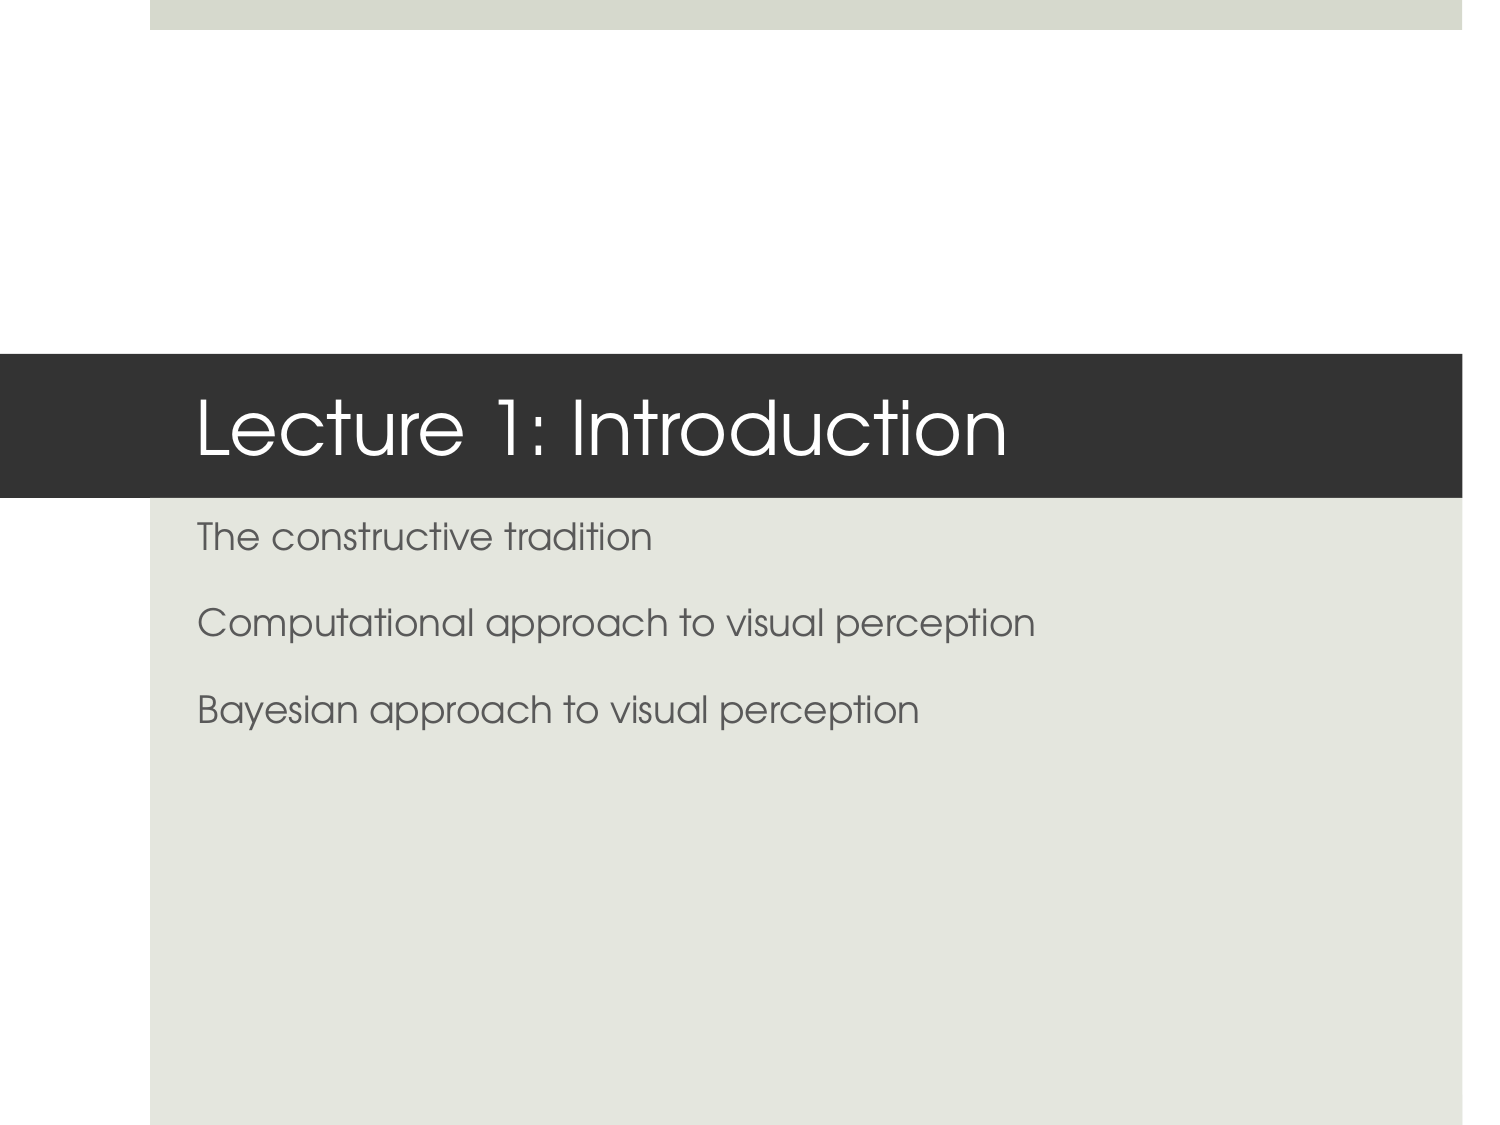

# Lecture 1: Introduction
The constructive tradition
Computational approach to visual perception
Bayesian approach to visual perception